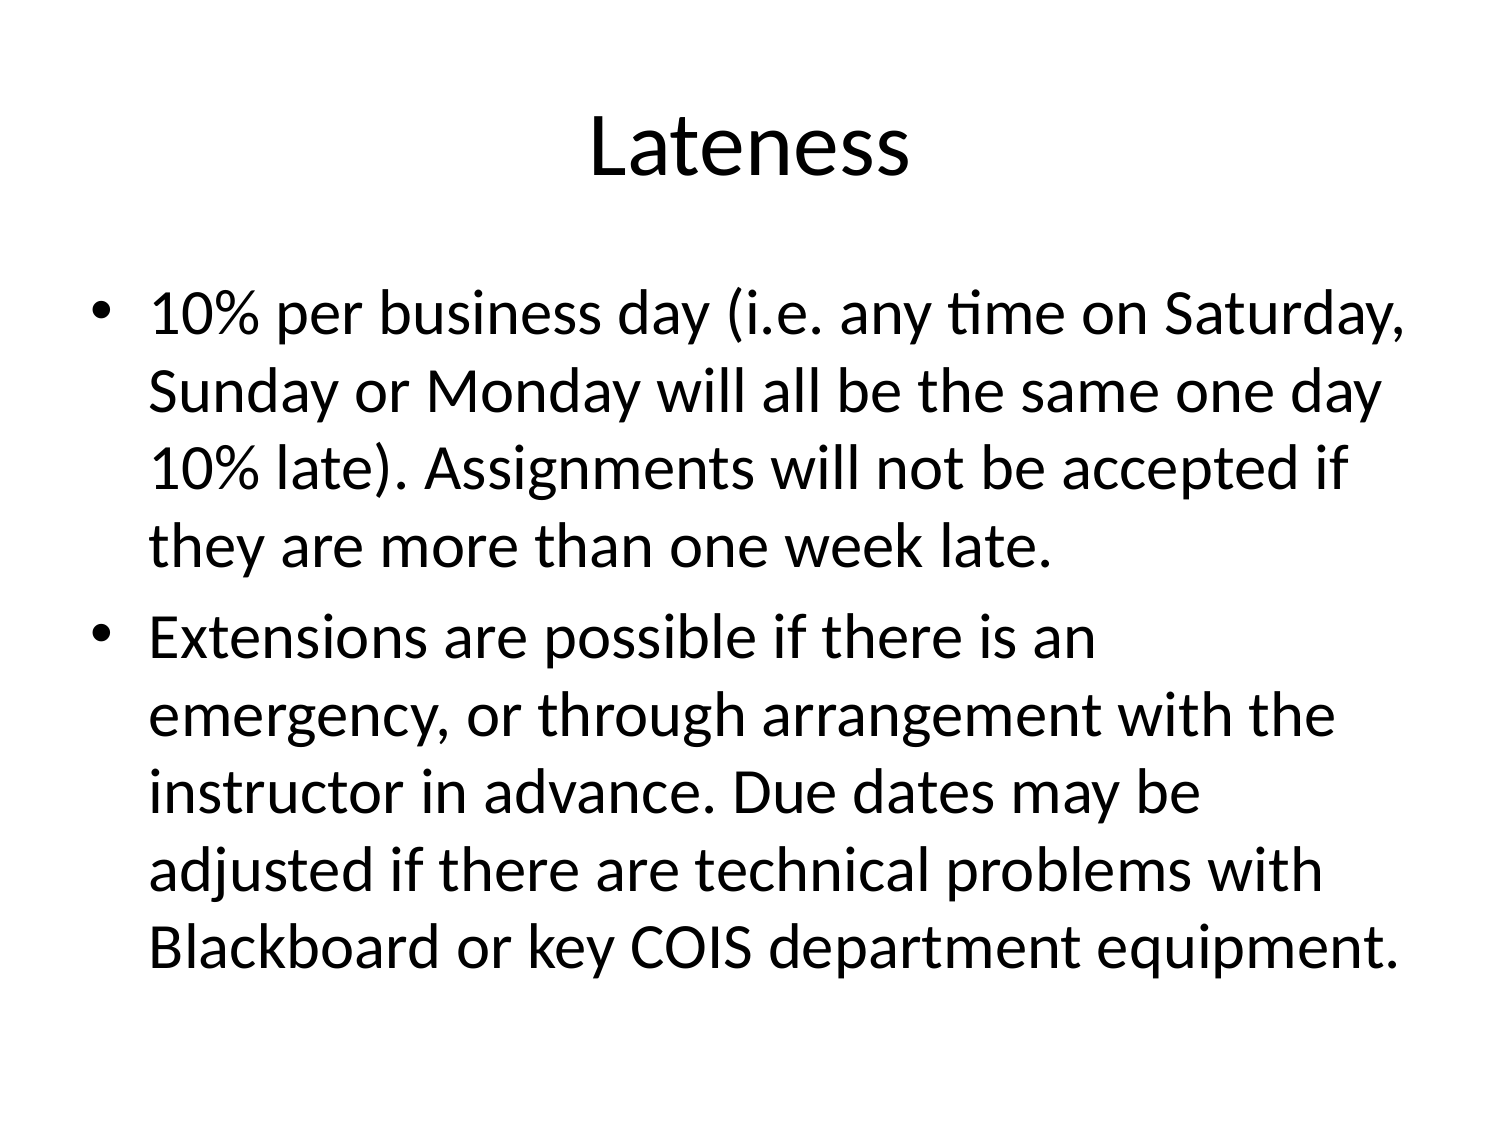

# Lateness
10% per business day (i.e. any time on Saturday, Sunday or Monday will all be the same one day 10% late). Assignments will not be accepted if they are more than one week late.
Extensions are possible if there is an emergency, or through arrangement with the instructor in advance. Due dates may be adjusted if there are technical problems with Blackboard or key COIS department equipment.